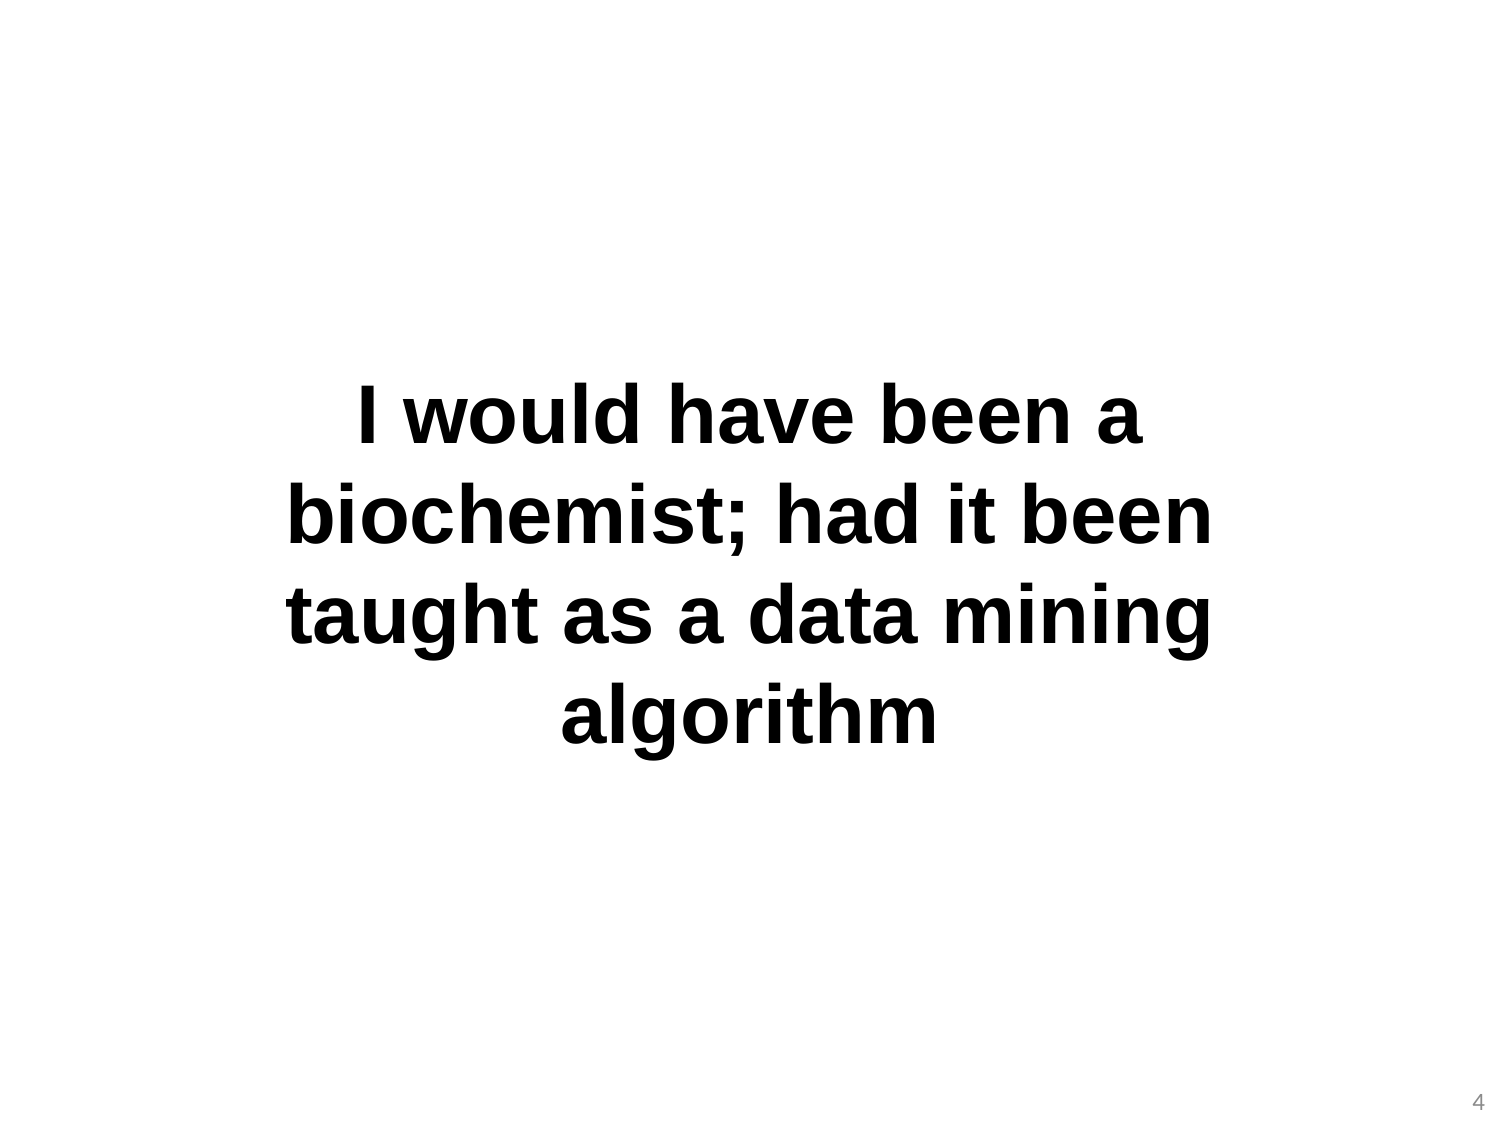

I would have been a biochemist; had it been taught as a data mining algorithm
4